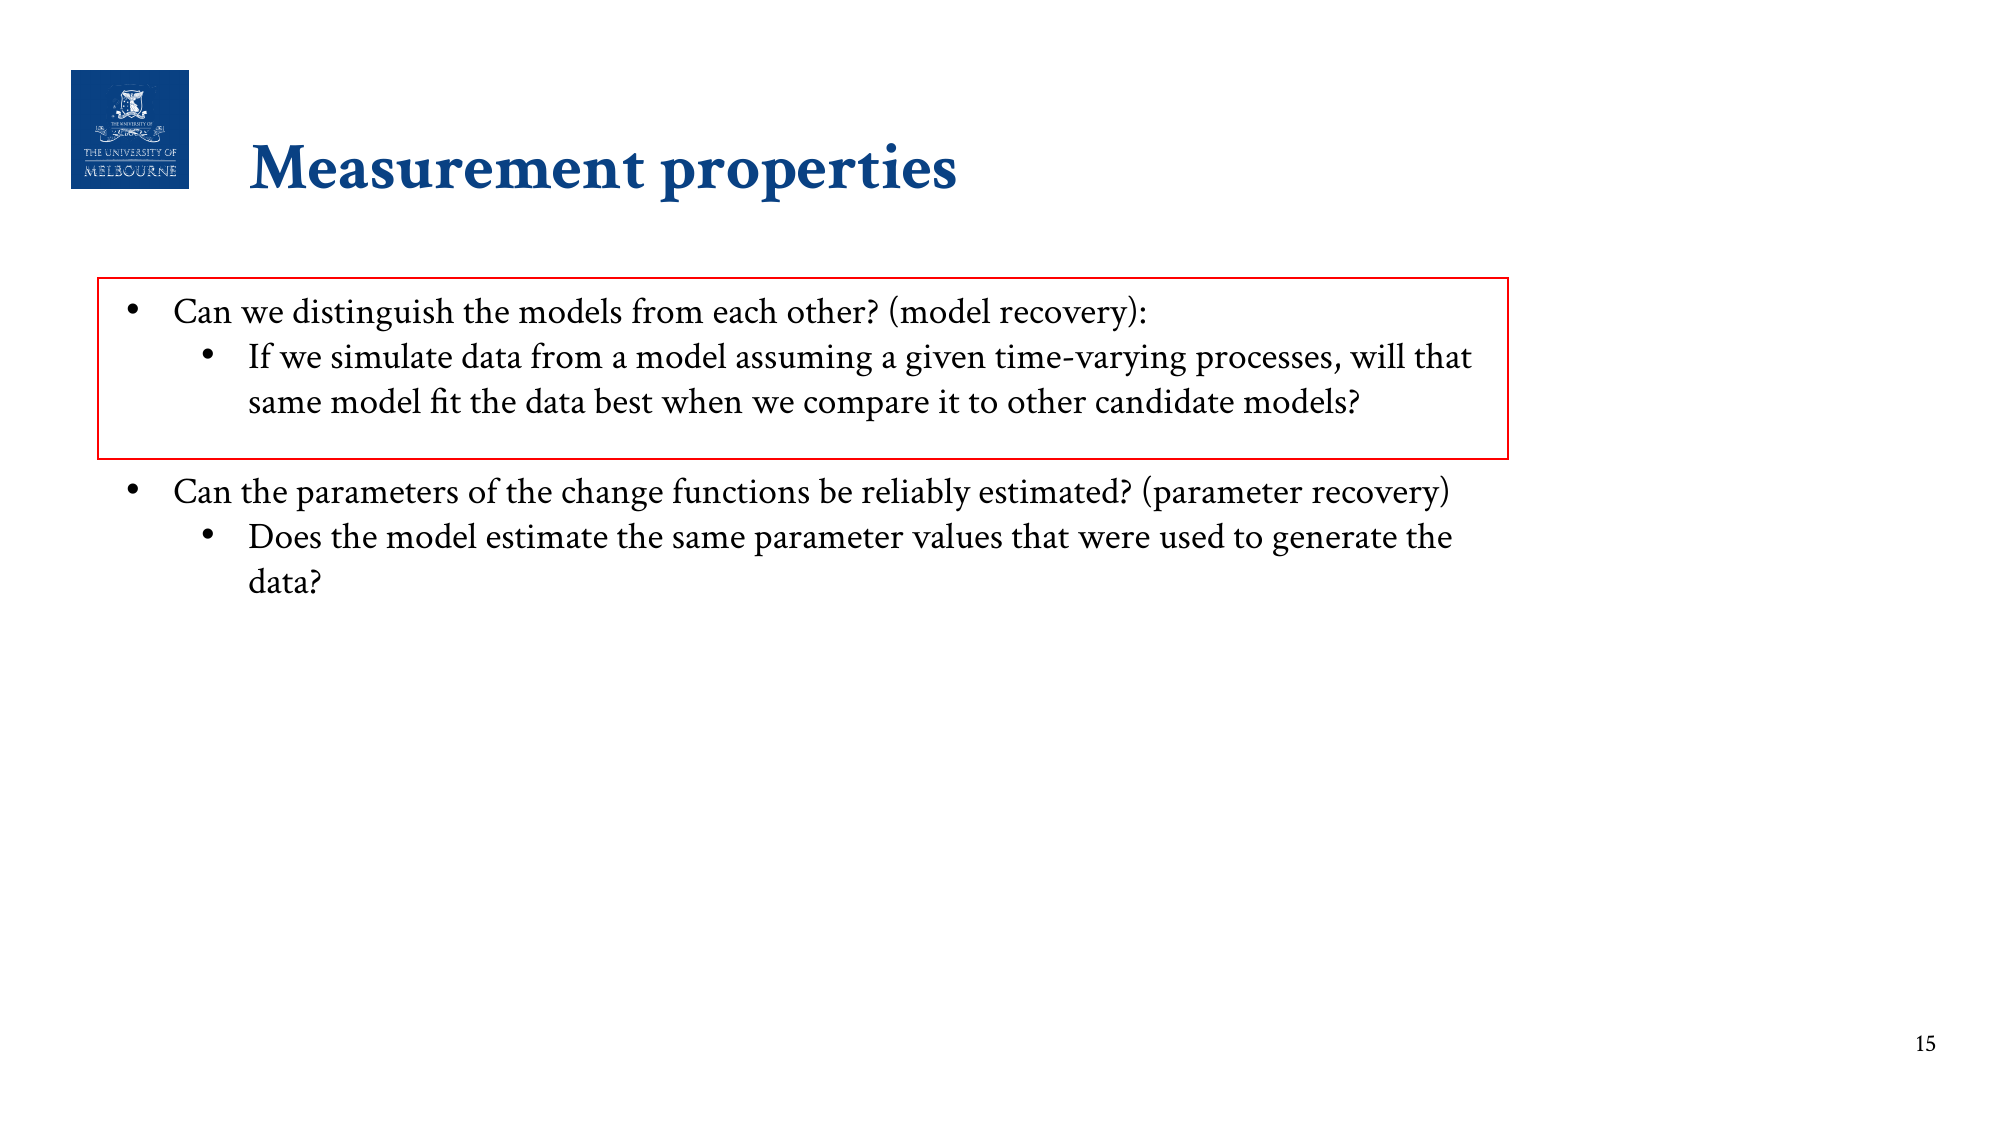

# Measurement properties

Can we distinguish the models from each other? (model recovery):
If we simulate data from a model assuming a given time-varying processes, will that same model fit the data best when we compare it to other candidate models?

Can the parameters of the change functions be reliably estimated? (parameter recovery)
Does the model estimate the same parameter values that were used to generate the data?
15